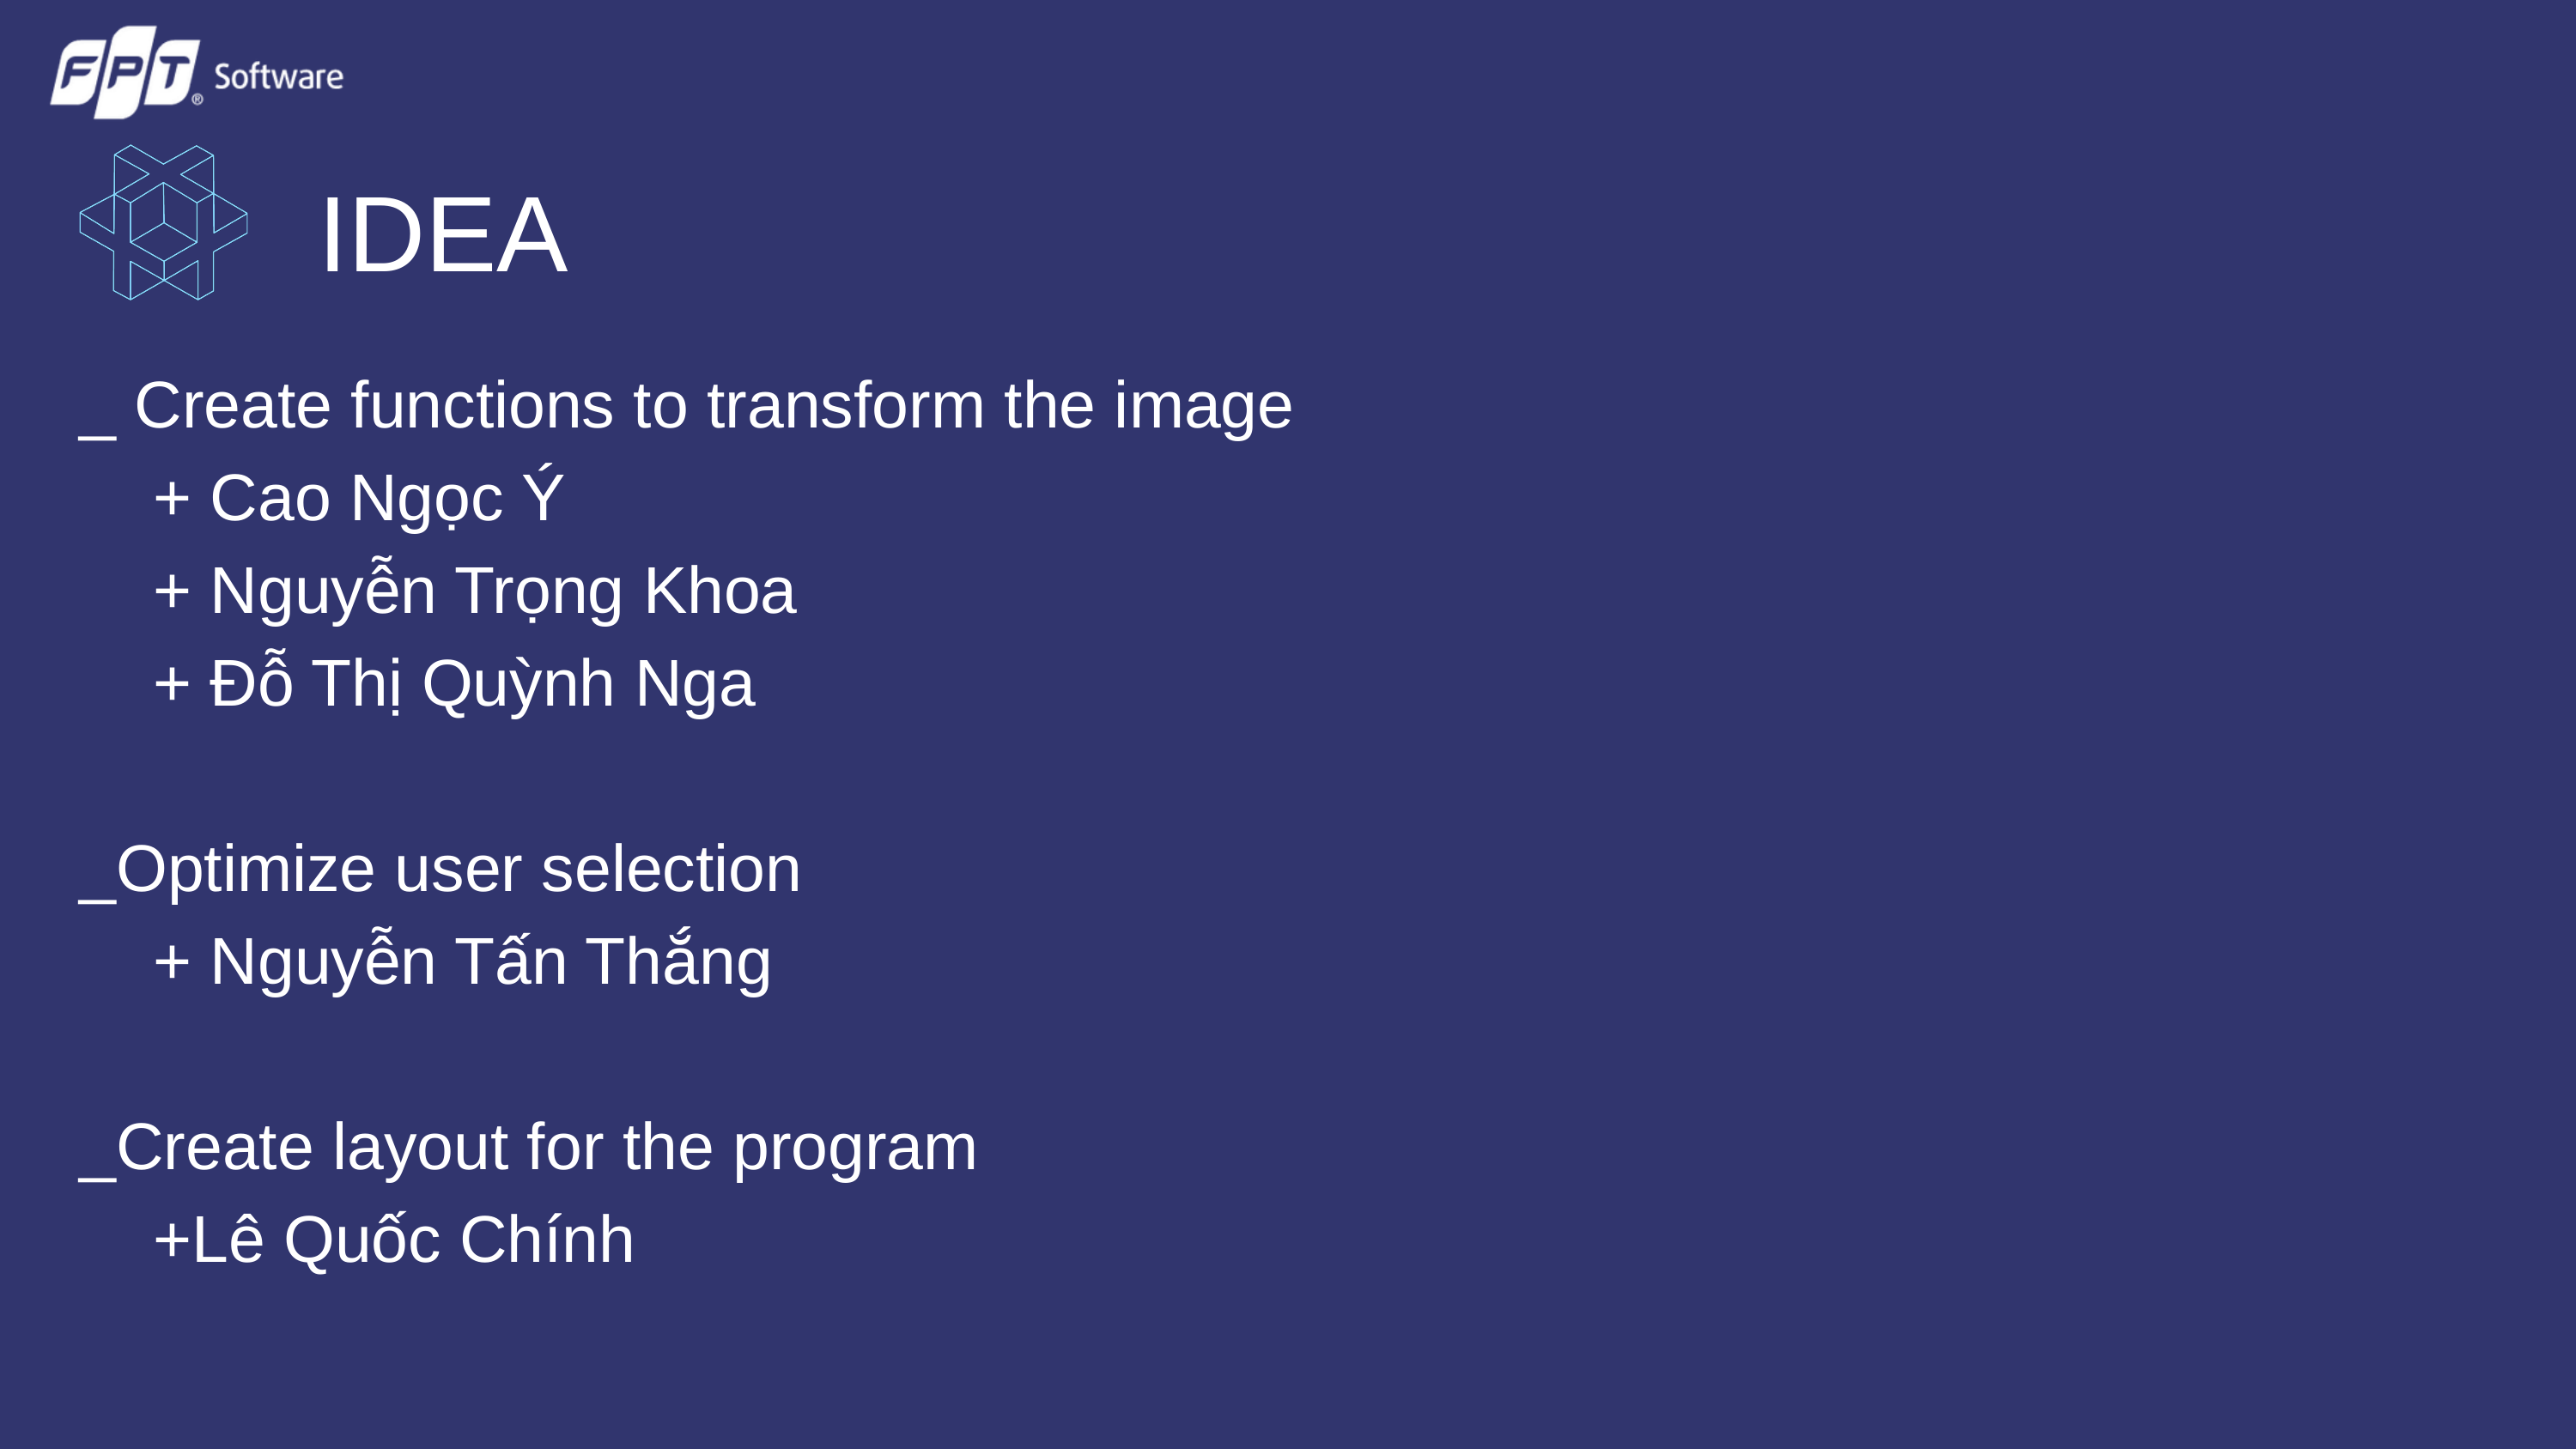

IDEA

_ Create functions to transform the image
    + Cao Ngọc Ý
    + Nguyễn Trọng Khoa
    + Đỗ Thị Quỳnh Nga

_Optimize user selection
    + Nguyễn Tấn Thắng

_Create layout for the program
    +Lê Quốc Chính